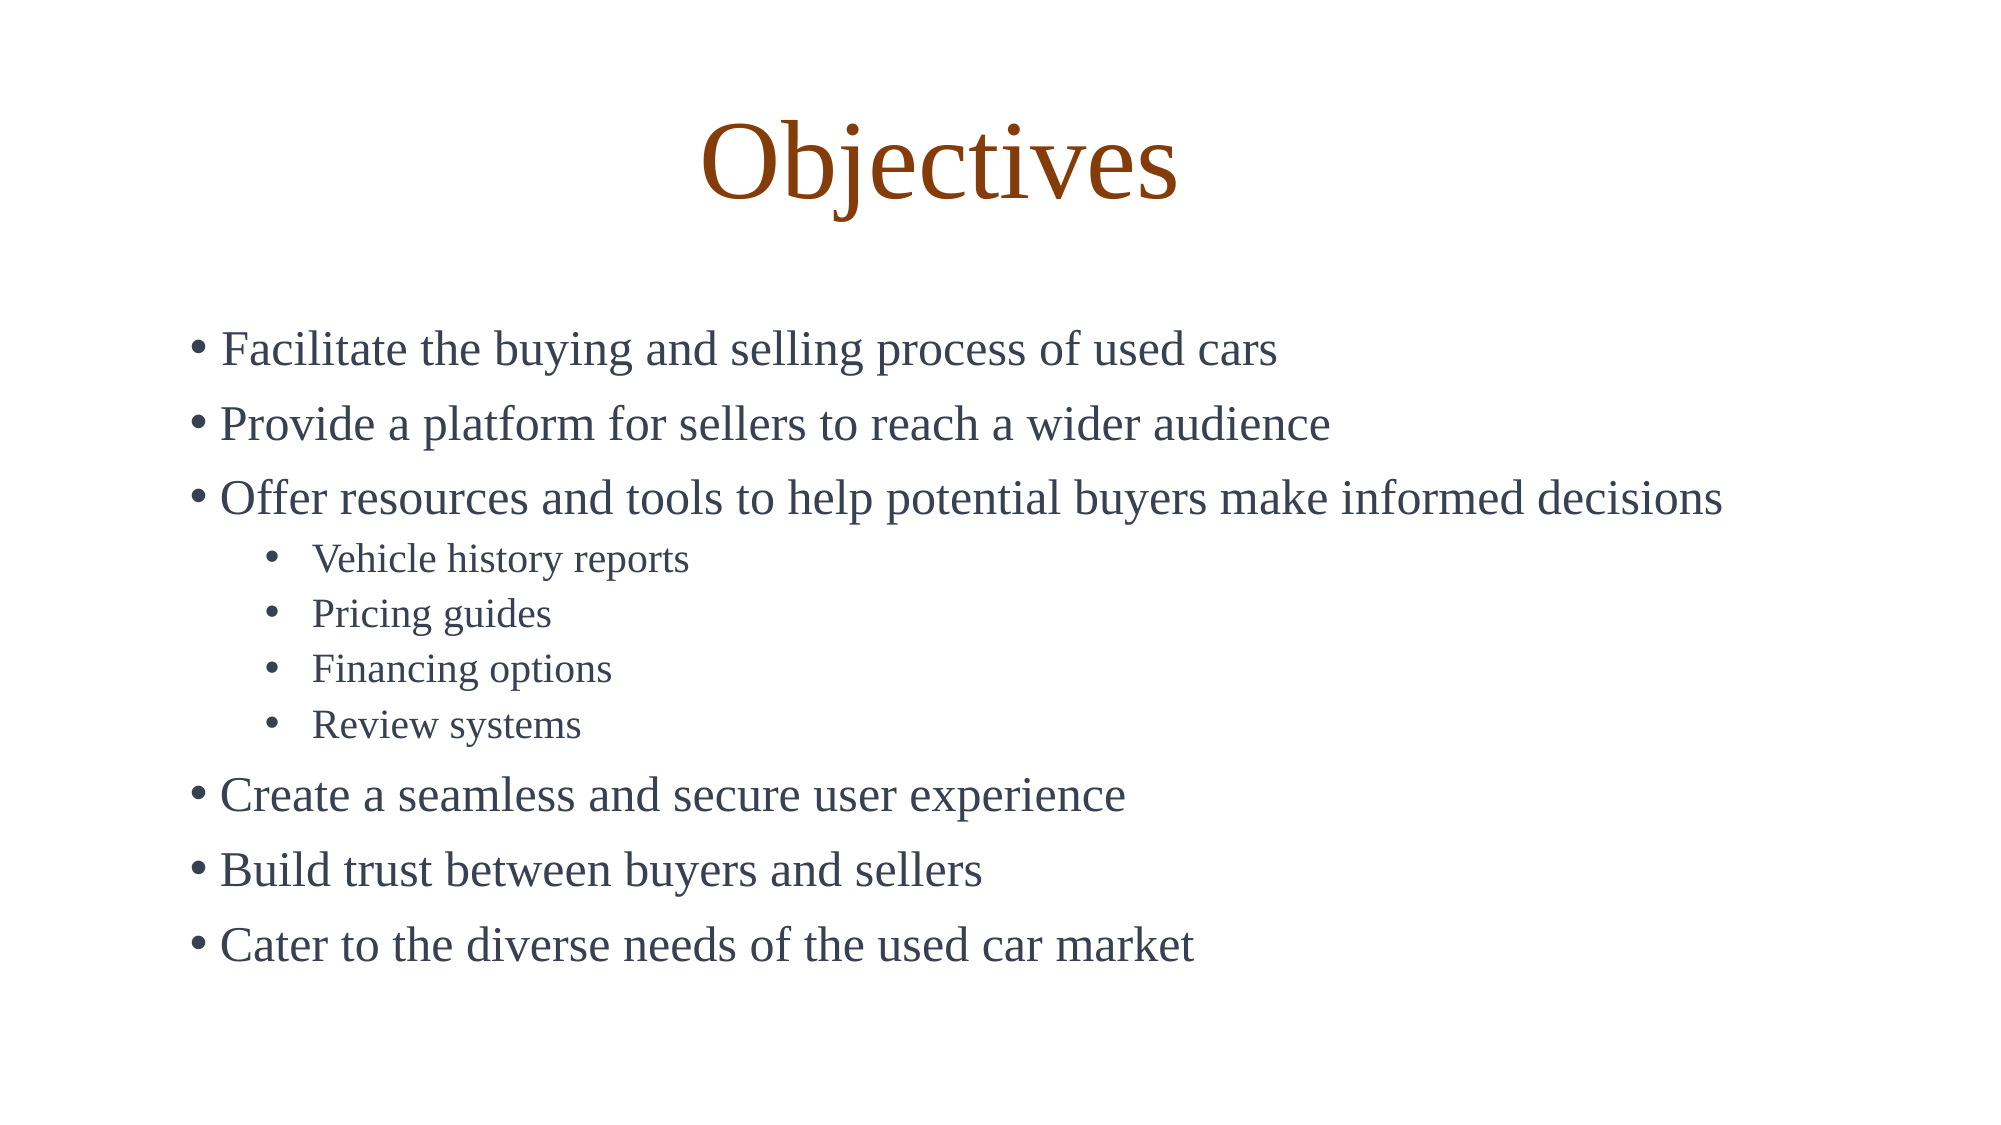

# Objectives
 Facilitate the buying and selling process of used cars
 Provide a platform for sellers to reach a wider audience
 Offer resources and tools to help potential buyers make informed decisions
Vehicle history reports
Pricing guides
Financing options
Review systems
 Create a seamless and secure user experience
 Build trust between buyers and sellers
 Cater to the diverse needs of the used car market